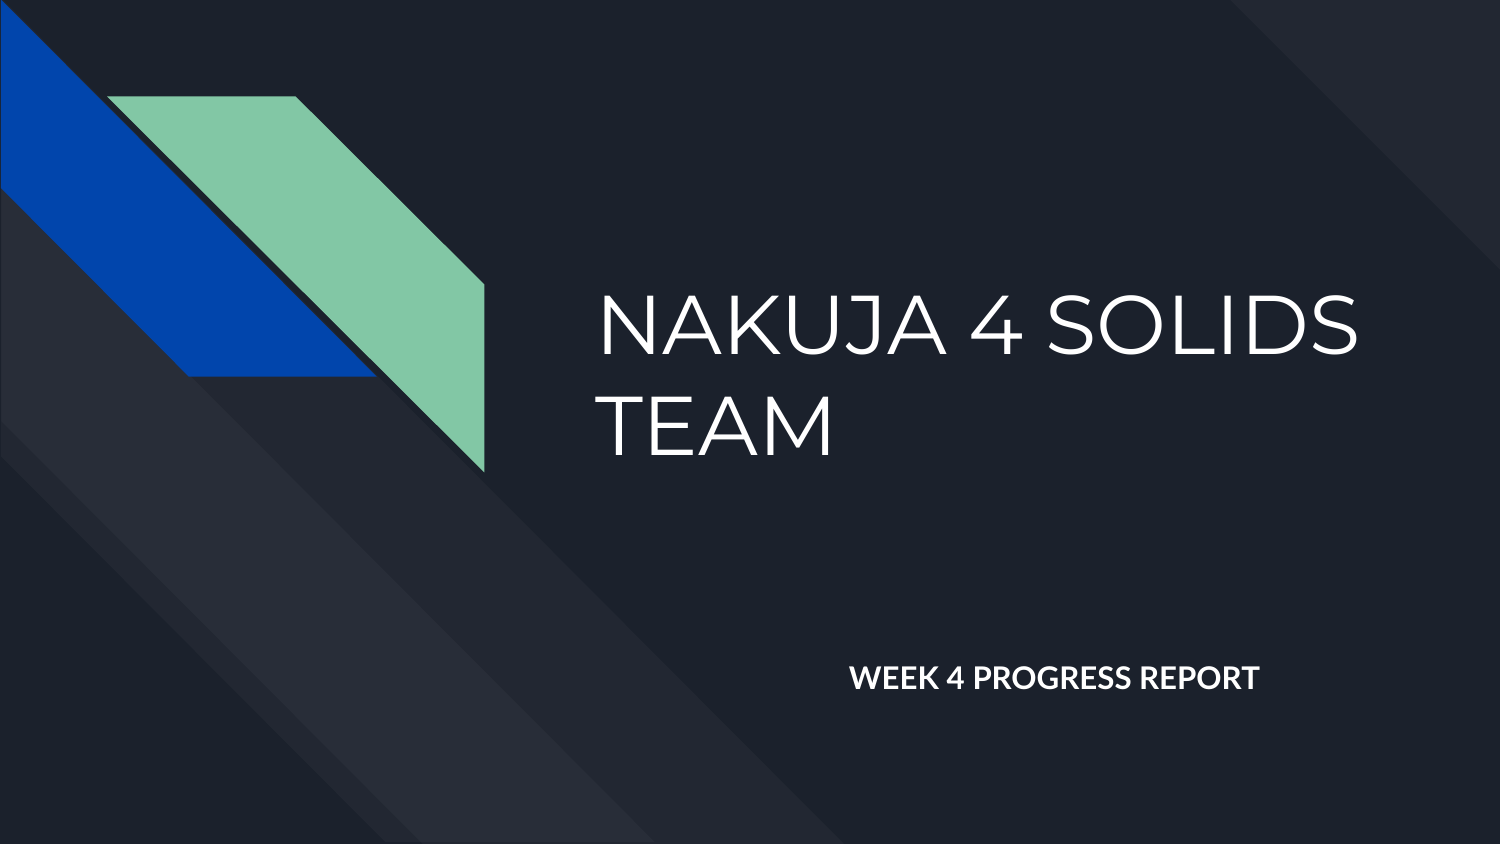

# NAKUJA 4 SOLIDS TEAM
WEEK 4 PROGRESS REPORT